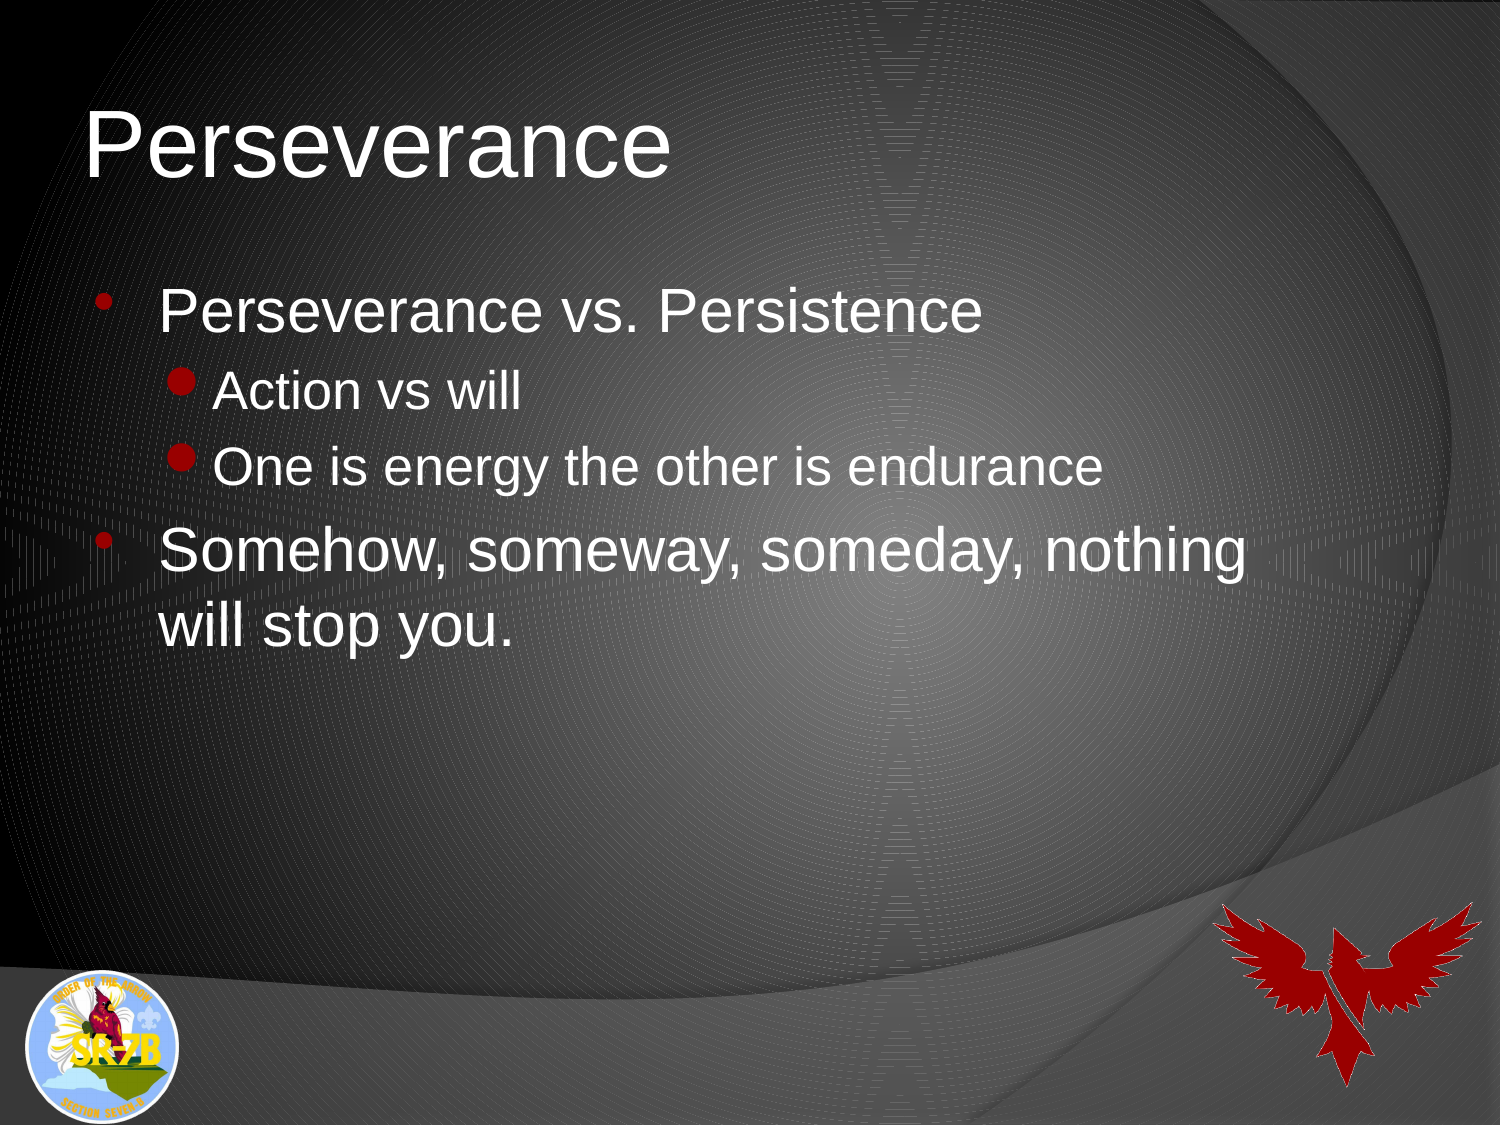

# Perseverance
Perseverance vs. Persistence
Action vs will
One is energy the other is endurance
Somehow, someway, someday, nothing will stop you.